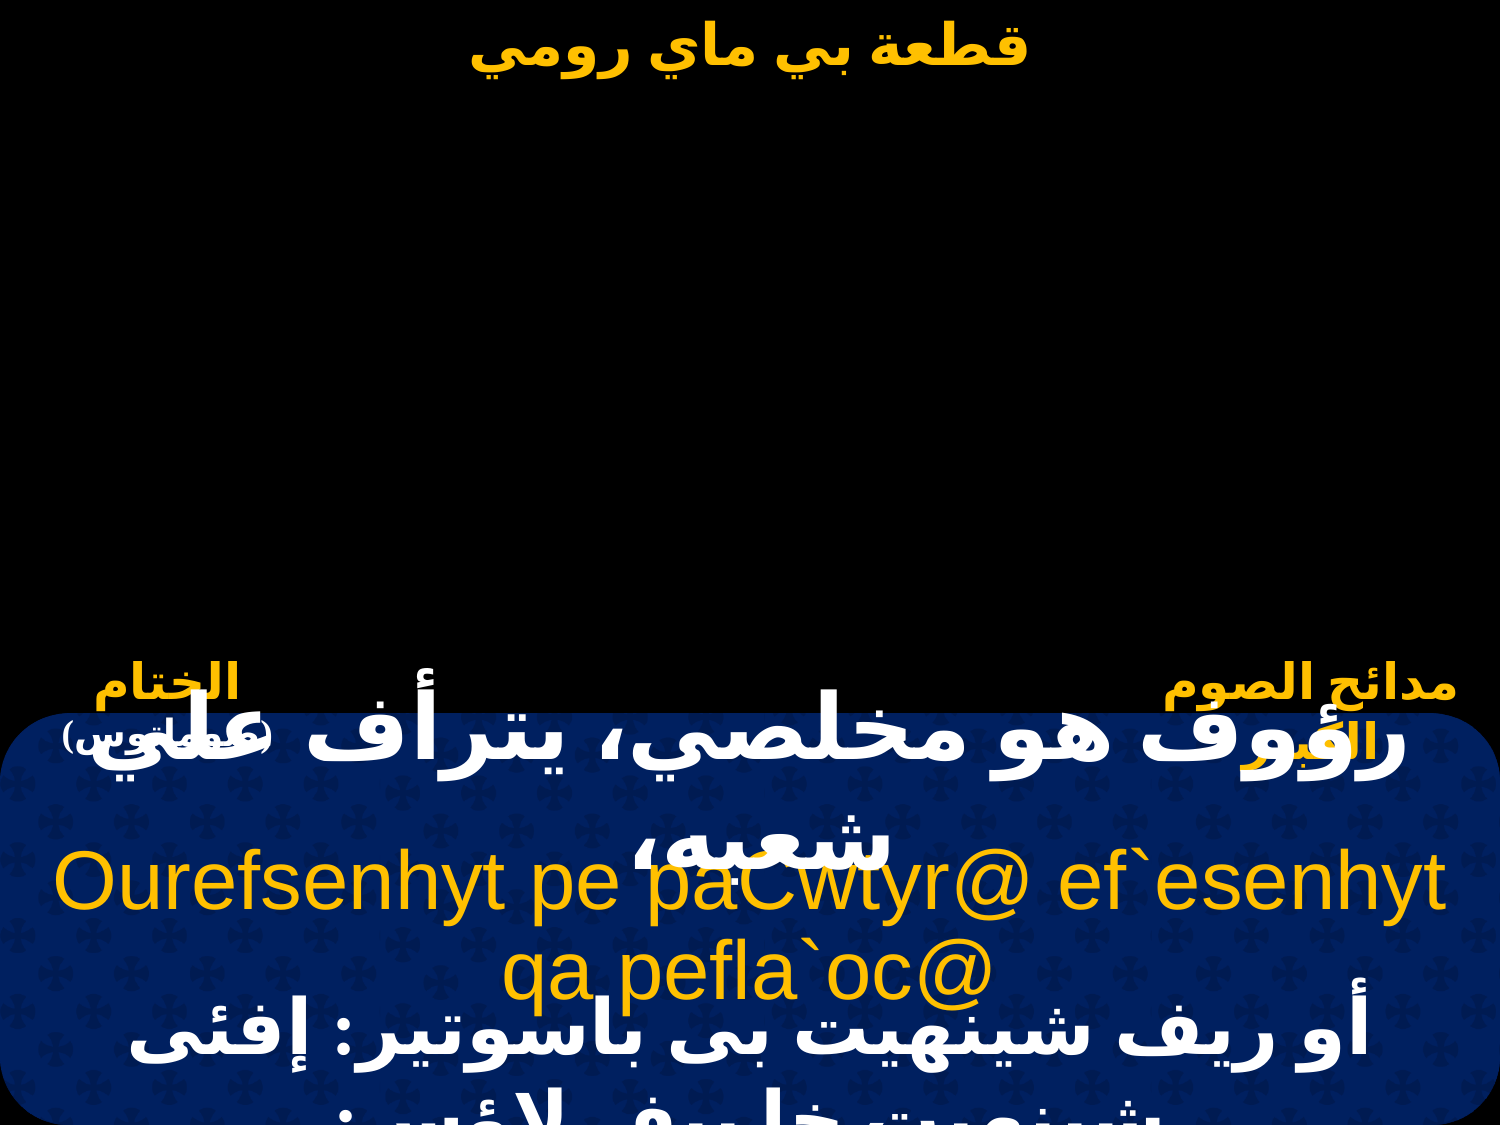

#
رؤوف هو مخلصي، يترأف علي شعبه،
Ourefsenhyt pe paCwtyr@ ef`esenhyt qa pefla`oc@
أو ريف شينهيت بى باسوتير: إفئى شينهيت خا بيف لاؤس: